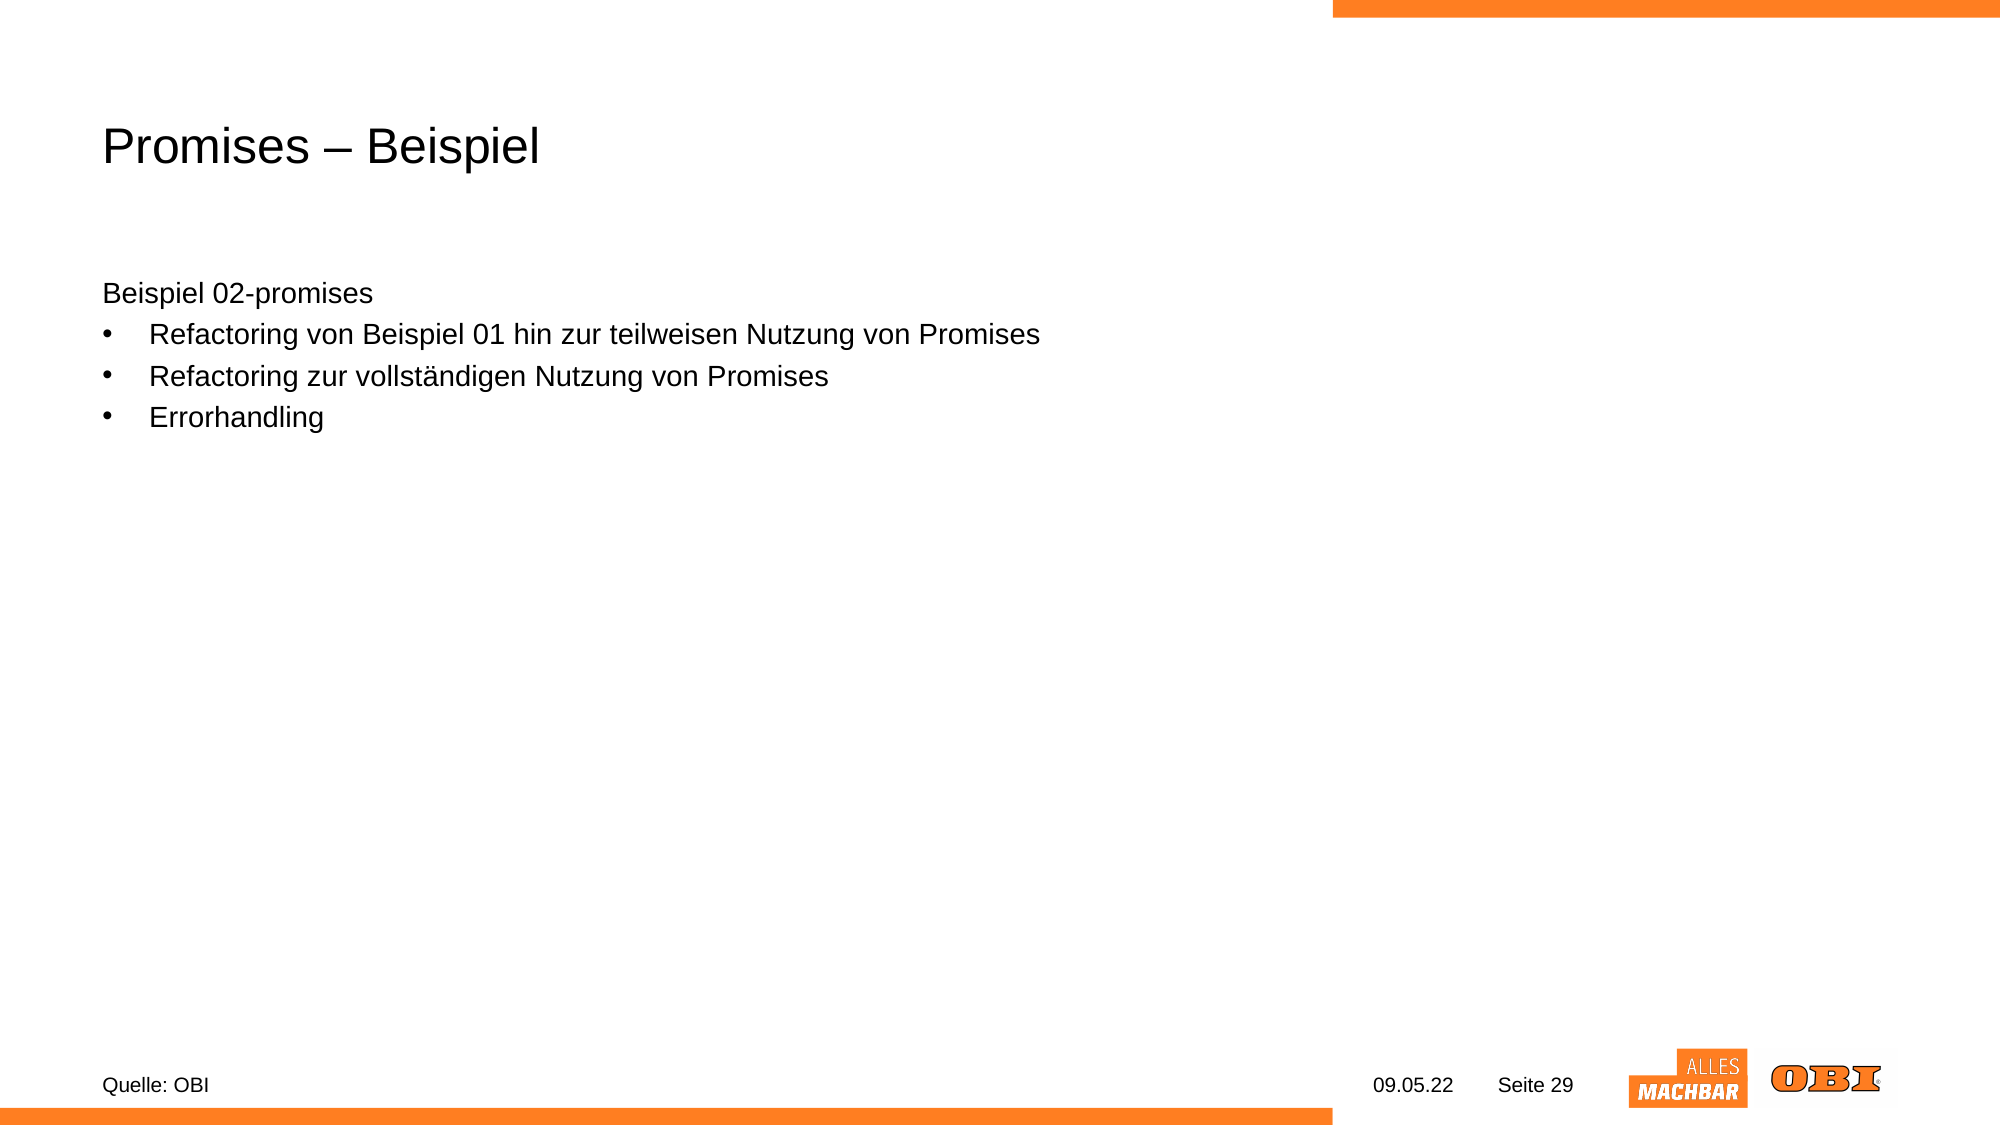

# Promises – Beispiel

Beispiel 02-promises
Refactoring von Beispiel 01 hin zur teilweisen Nutzung von Promises
Refactoring zur vollständigen Nutzung von Promises
Errorhandling

Quelle: OBI
09.05.22
Seite 29